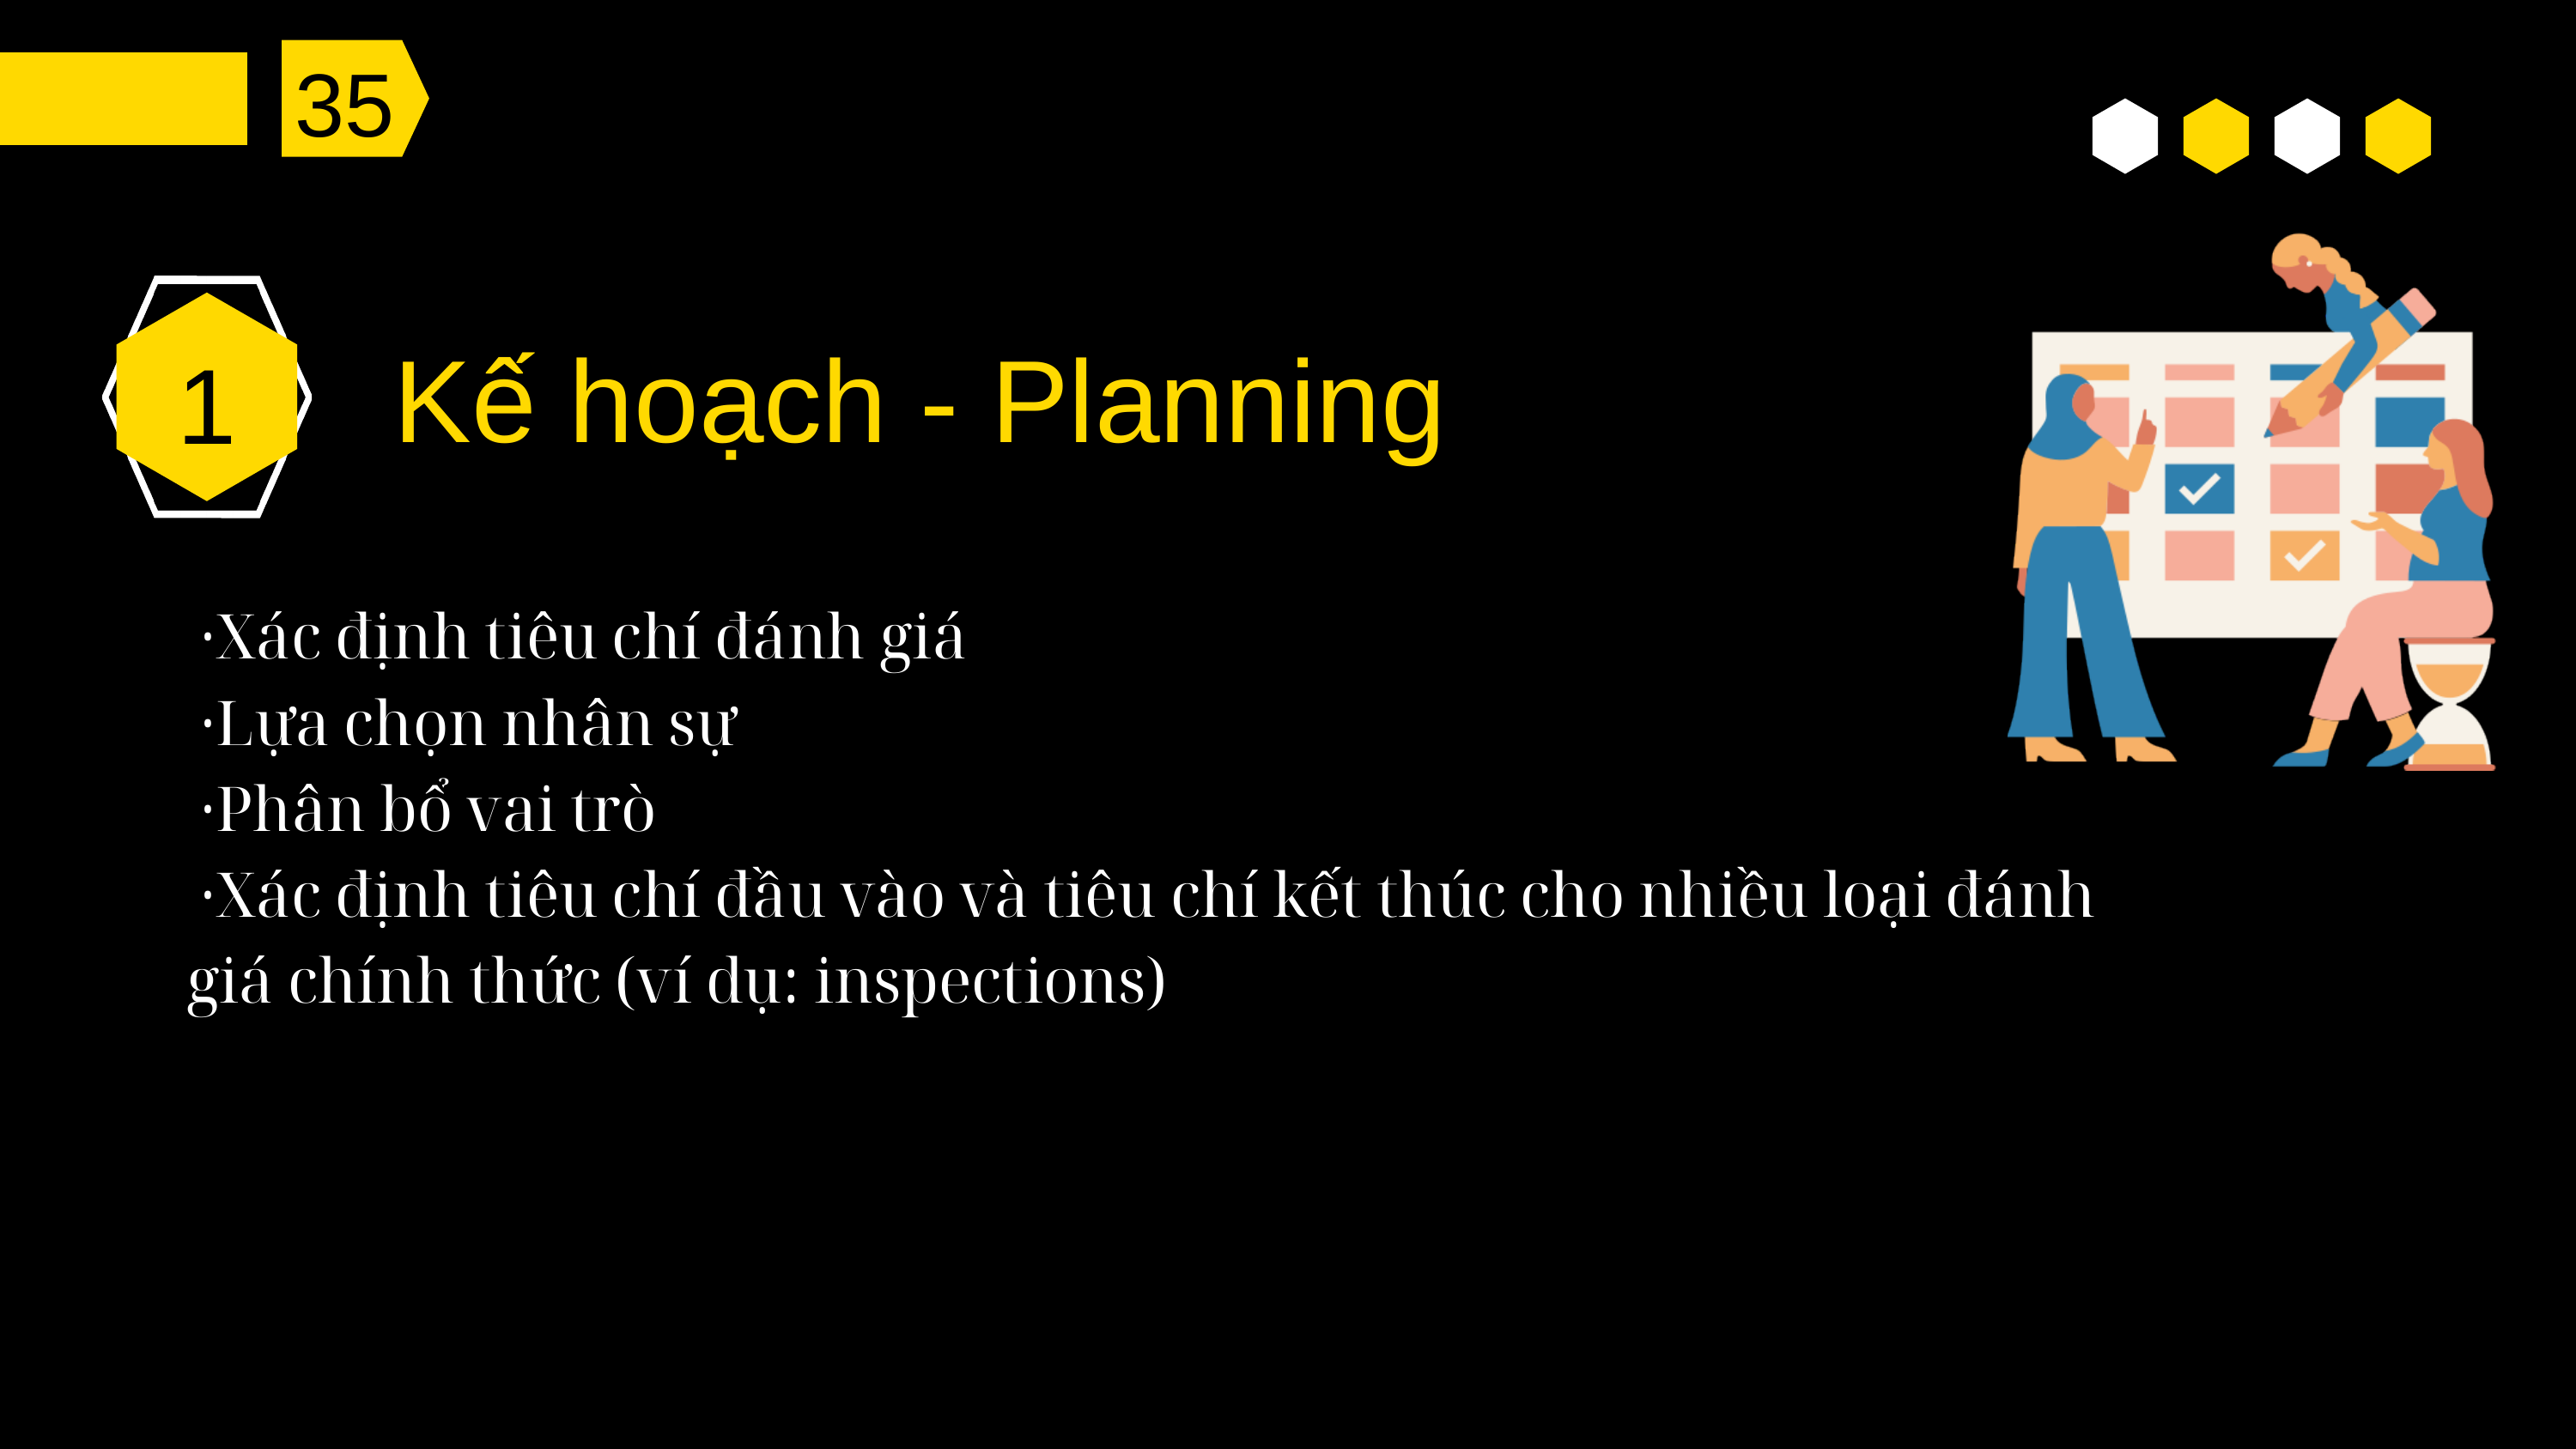

35

 Kế hoạch - Planning
1
 ·Xác định tiêu chí đánh giá
 ·Lựa chọn nhân sự
 ·Phân bổ vai trò
 ·Xác định tiêu chí đầu vào và tiêu chí kết thúc cho nhiều loại đánh giá chính thức (ví dụ: inspections)